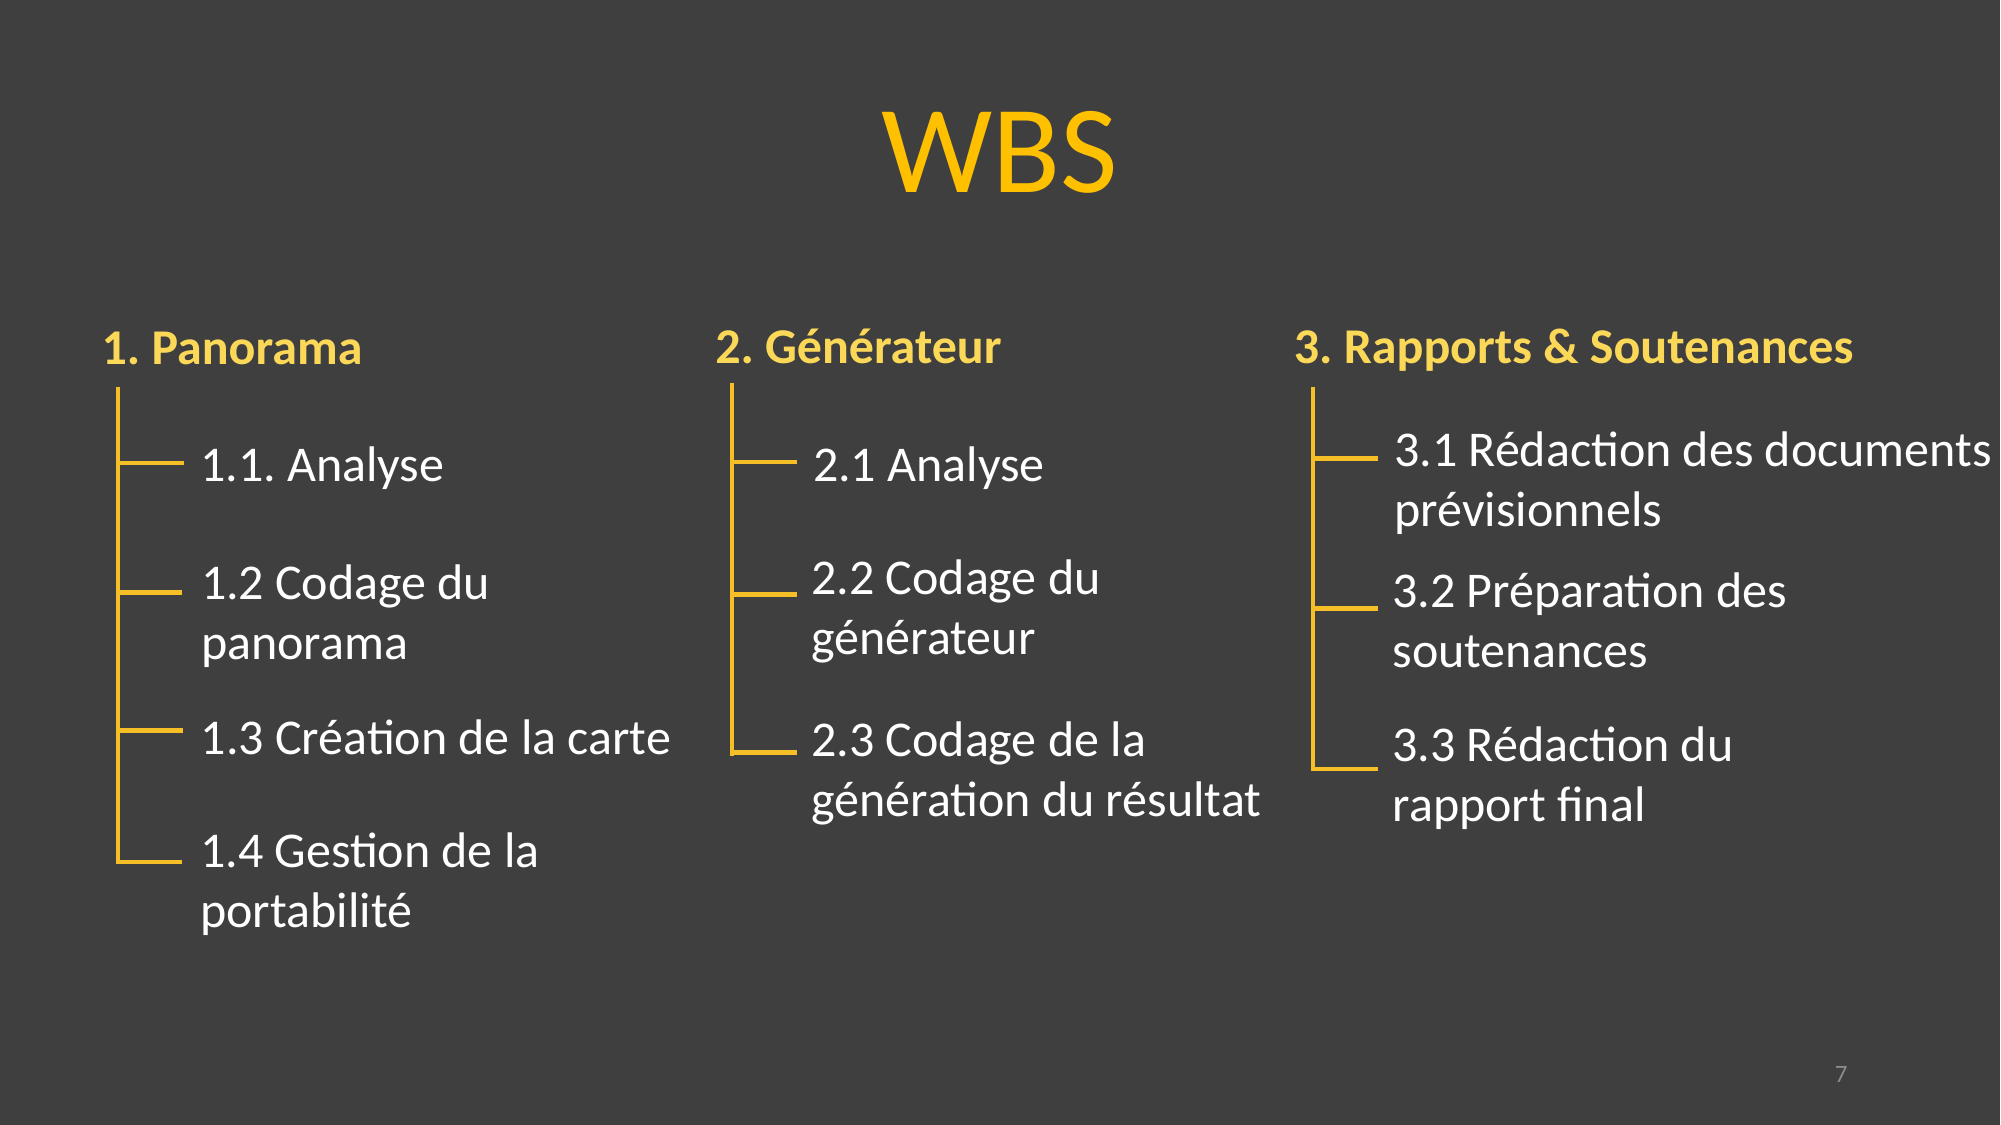

WBS
3. Rapports & Soutenances
2. Générateur
1. Panorama
3.1 Rédaction des documents prévisionnels
1.1. Analyse
2.1 Analyse
2.2 Codage du générateur
1.2 Codage du panorama
3.2 Préparation des soutenances
1.3 Création de la carte
2.3 Codage de la génération du résultat
3.3 Rédaction du rapport final
1.4 Gestion de la portabilité
7